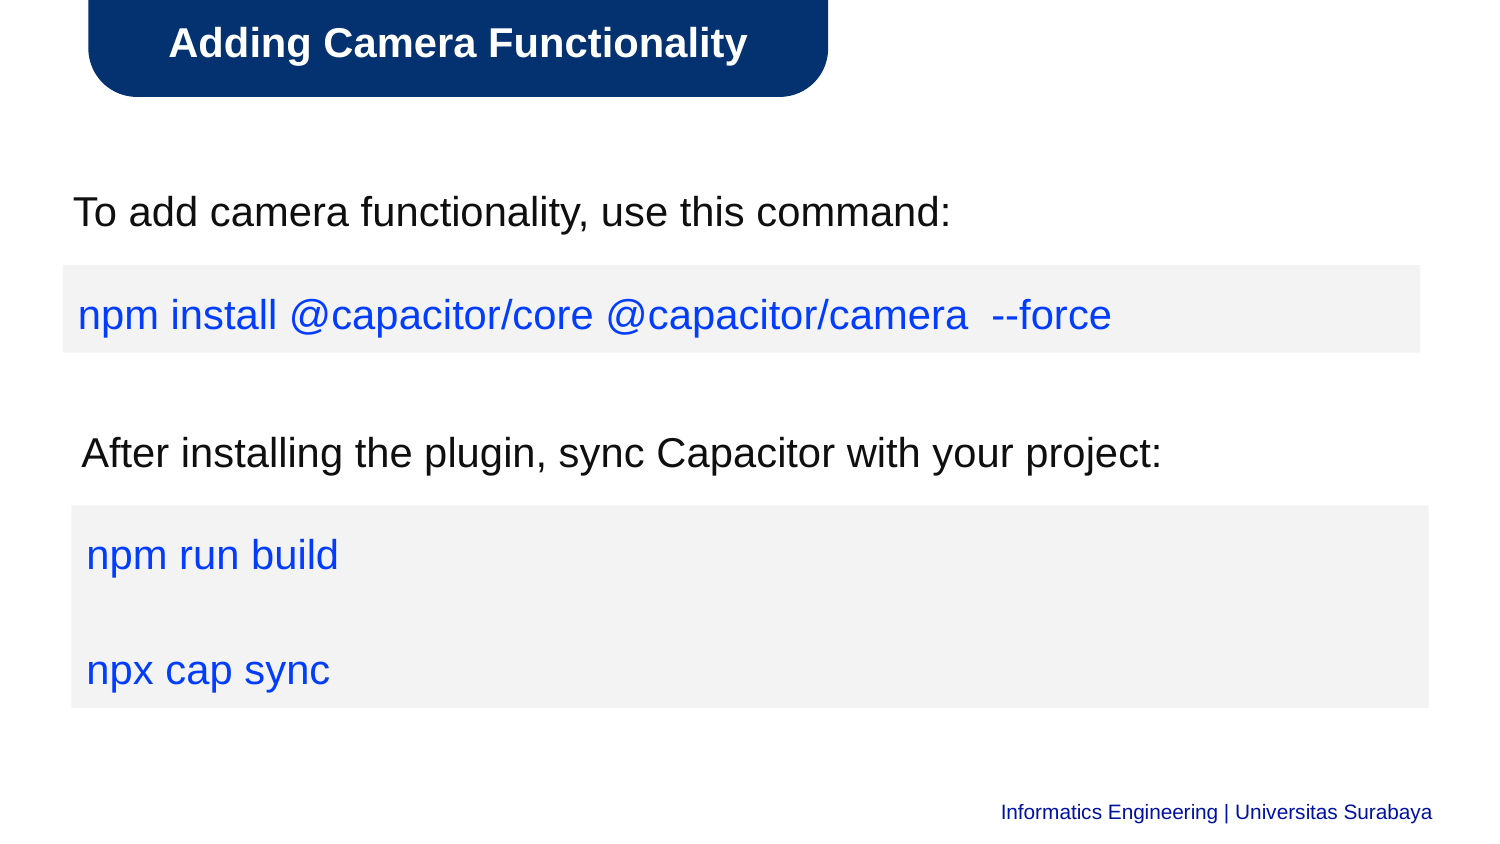

Adding Camera Functionality
To add camera functionality, use this command:
npm install @capacitor/core @capacitor/camera  --force
After installing the plugin, sync Capacitor with your project:
npm run build

npx cap sync
Informatics Engineering | Universitas Surabaya